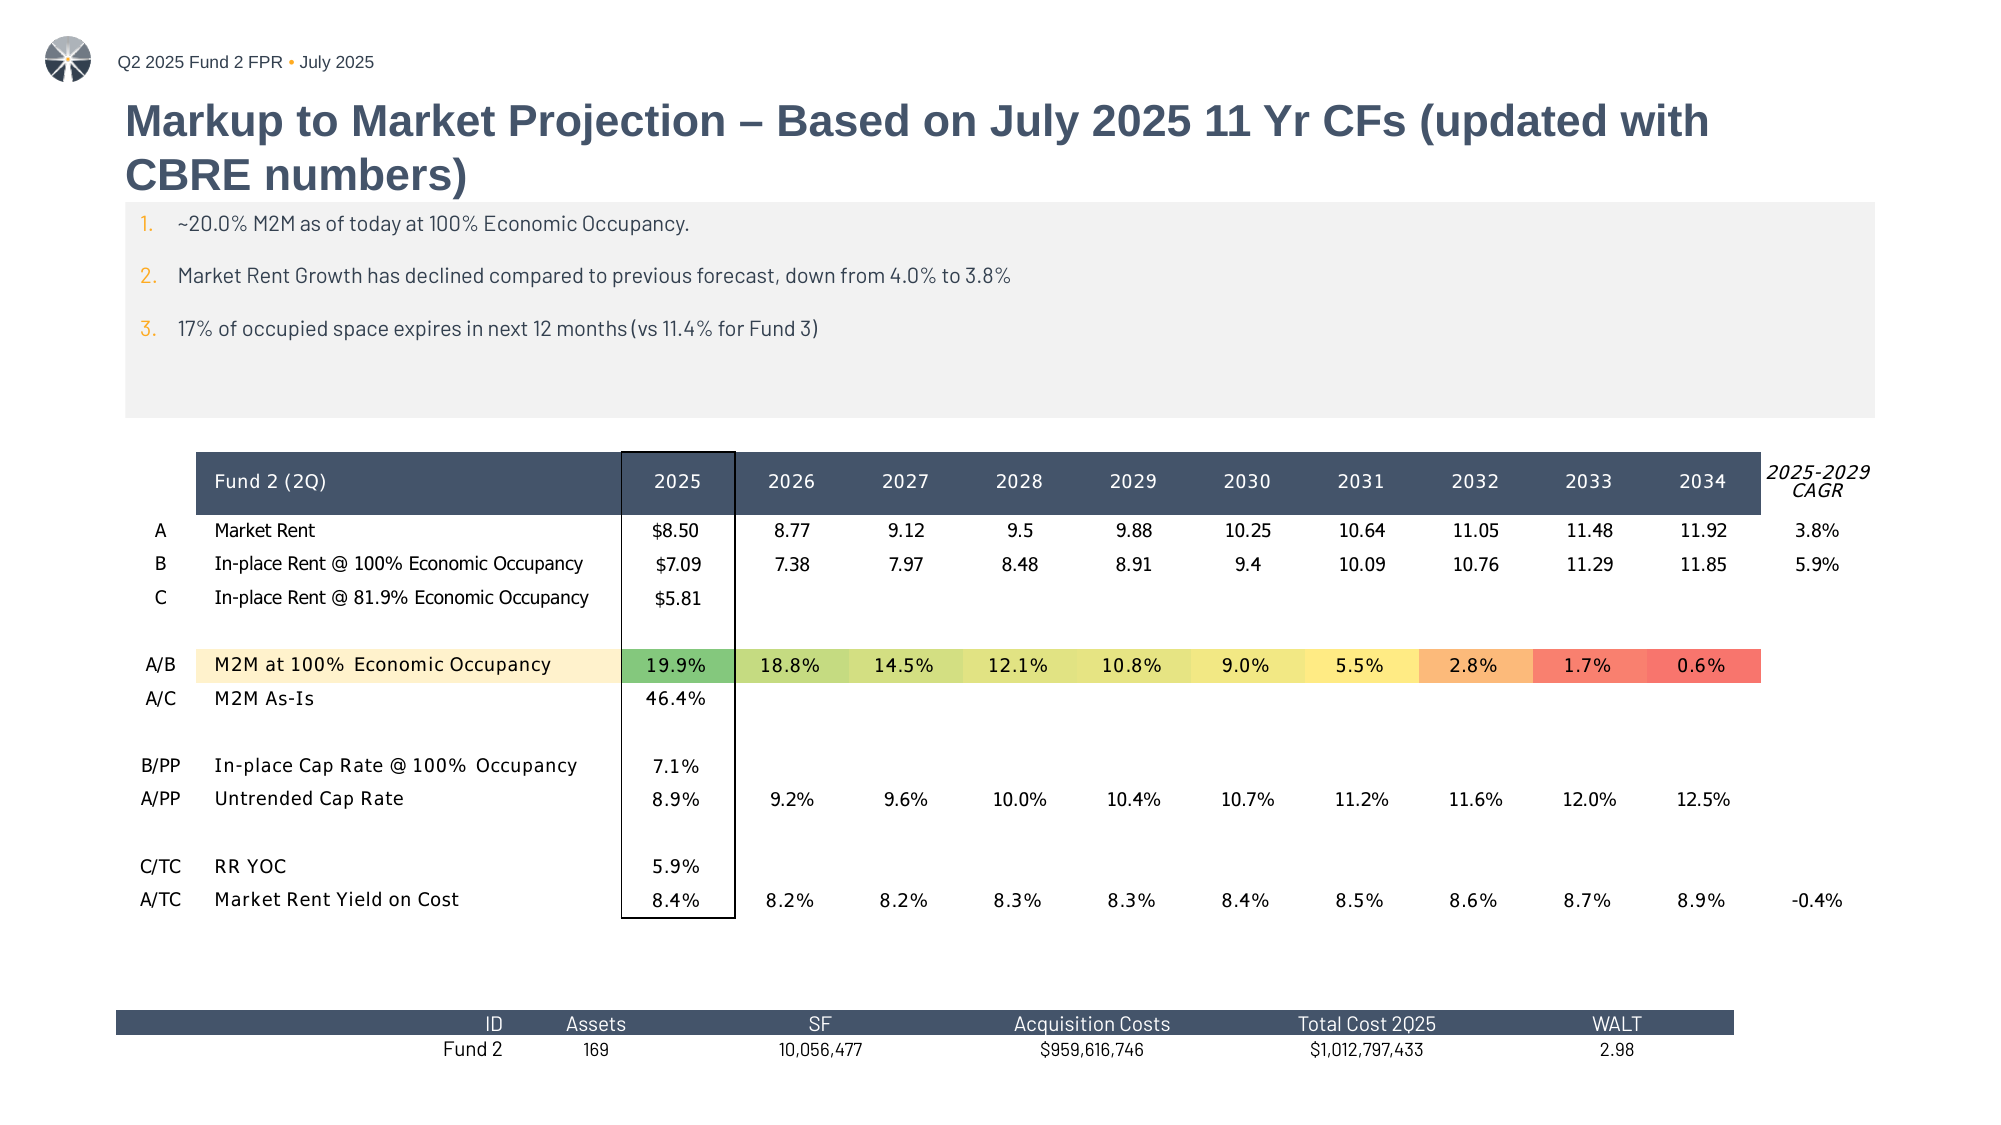

# Markup to Market Projection – Based on July 2025 11 Yr CFs (updated with CBRE numbers)
~20.0% M2M as of today at 100% Economic Occupancy.

Market Rent Growth has declined compared to previous forecast, down from 4.0% to 3.8%

17% of occupied space expires in next 12 months (vs 11.4% for Fund 3)

|  | Fund 2 (2Q) | 2025 | 2026 | 2027 | 2028 | 2029 | 2030 | 2031 | 2032 | 2033 | 2034 | 2025-2029 CAGR |
| --- | --- | --- | --- | --- | --- | --- | --- | --- | --- | --- | --- | --- |
| A | Market Rent | $8.50 | 8.77 | 9.12 | 9.5 | 9.88 | 10.25 | 10.64 | 11.05 | 11.48 | 11.92 | 3.8% |
| B | In-place Rent @ 100% Economic Occupancy | $7.09 | 7.38 | 7.97 | 8.48 | 8.91 | 9.4 | 10.09 | 10.76 | 11.29 | 11.85 | 5.9% |
| C | In-place Rent @ 81.9% Economic Occupancy | $5.81 |  |  |  |  |  |  |  |  |  |  |
|  |  |  |  |  |  |  |  |  |  |  |  |  |
| A/B | M2M at 100% Economic Occupancy | 19.9% | 18.8% | 14.5% | 12.1% | 10.8% | 9.0% | 5.5% | 2.8% | 1.7% | 0.6% |  |
| A/C | M2M As-Is | 46.4% |  |  |  |  |  |  |  |  |  |  |
|  |  |  |  |  |  |  |  |  |  |  |  |  |
| B/PP | In-place Cap Rate @ 100% Occupancy | 7.1% |  |  |  |  |  |  |  |  |  |  |
| A/PP | Untrended Cap Rate | 8.9% | 9.2% | 9.6% | 10.0% | 10.4% | 10.7% | 11.2% | 11.6% | 12.0% | 12.5% |  |
|  |  |  |  |  |  |  |  |  |  |  |  |  |
| C/TC | RR YOC | 5.9% |  |  |  |  |  |  |  |  |  |  |
| A/TC | Market Rent Yield on Cost | 8.4% | 8.2% | 8.2% | 8.3% | 8.3% | 8.4% | 8.5% | 8.6% | 8.7% | 8.9% | -0.4% |
|  |  |  |  |  |  |  |  |  |  |  |  |  |
| ID | Assets | SF | Acquisition Costs | Total Cost 2Q25 | WALT |
| --- | --- | --- | --- | --- | --- |
| Fund 2 | 169 | 10,056,477 | $959,616,746 | $1,012,797,433 | 2.98 |